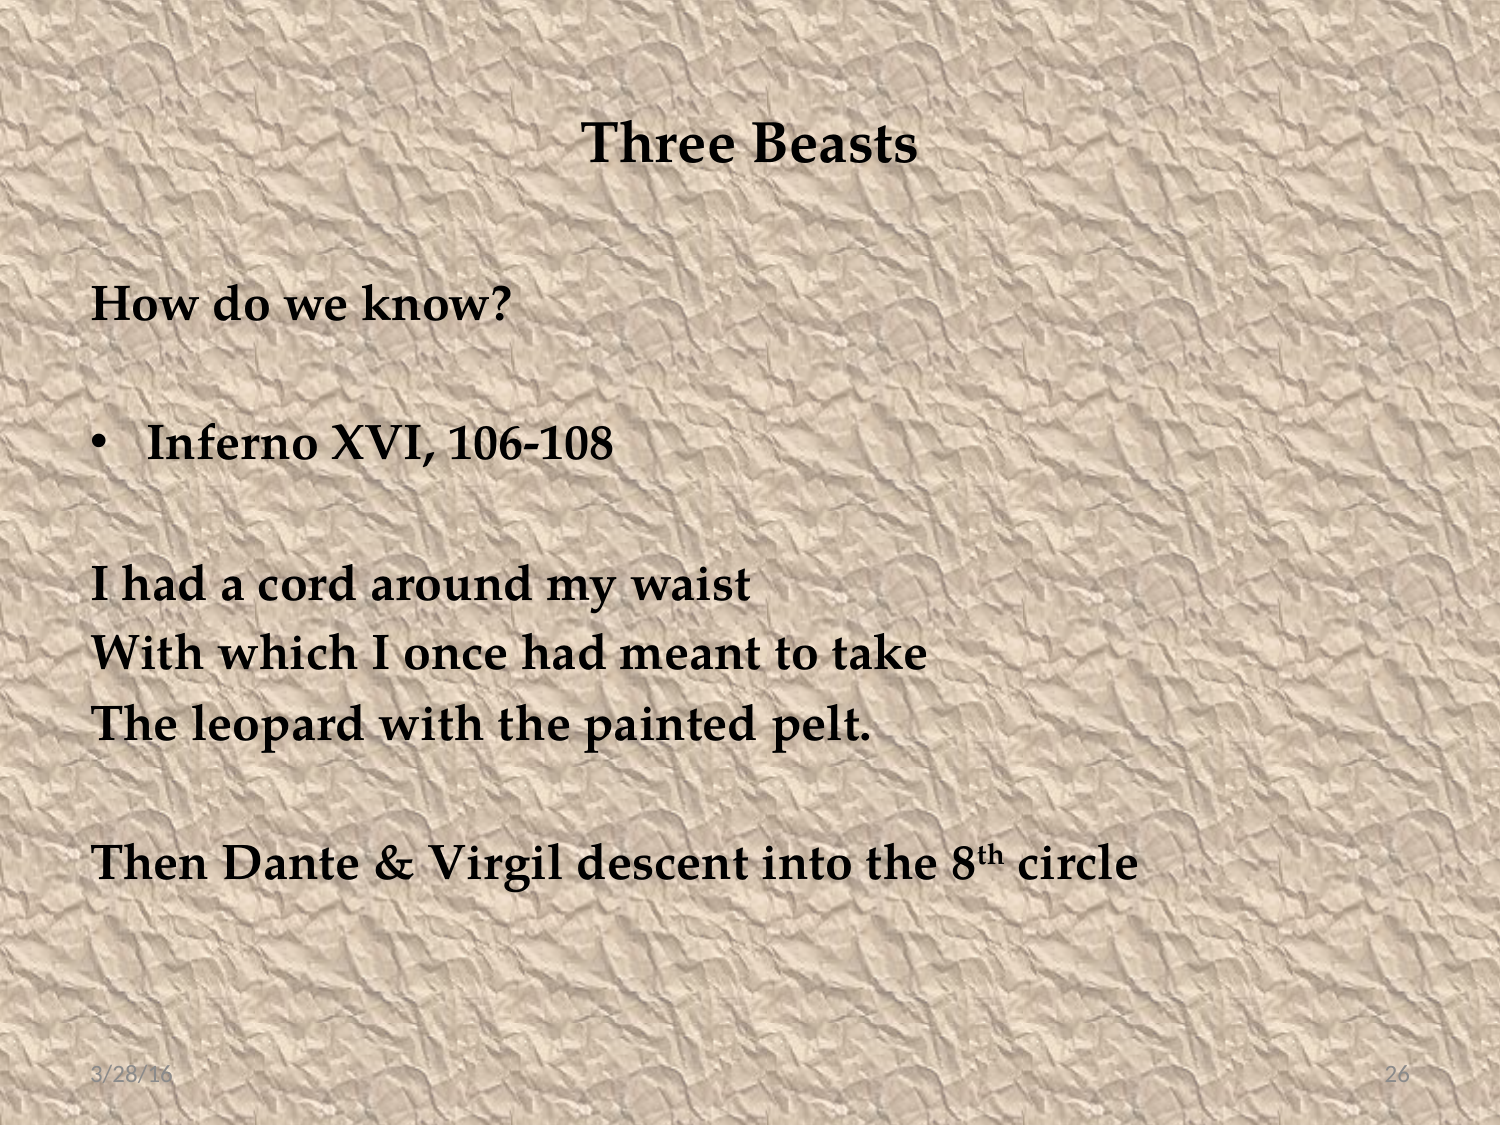

# Three Beasts
How do we know?

Inferno XVI, 106-108

I had a cord around my waist
With which I once had meant to take
The leopard with the painted pelt.

Then Dante & Virgil descent into the 8th circle
3/28/16
26